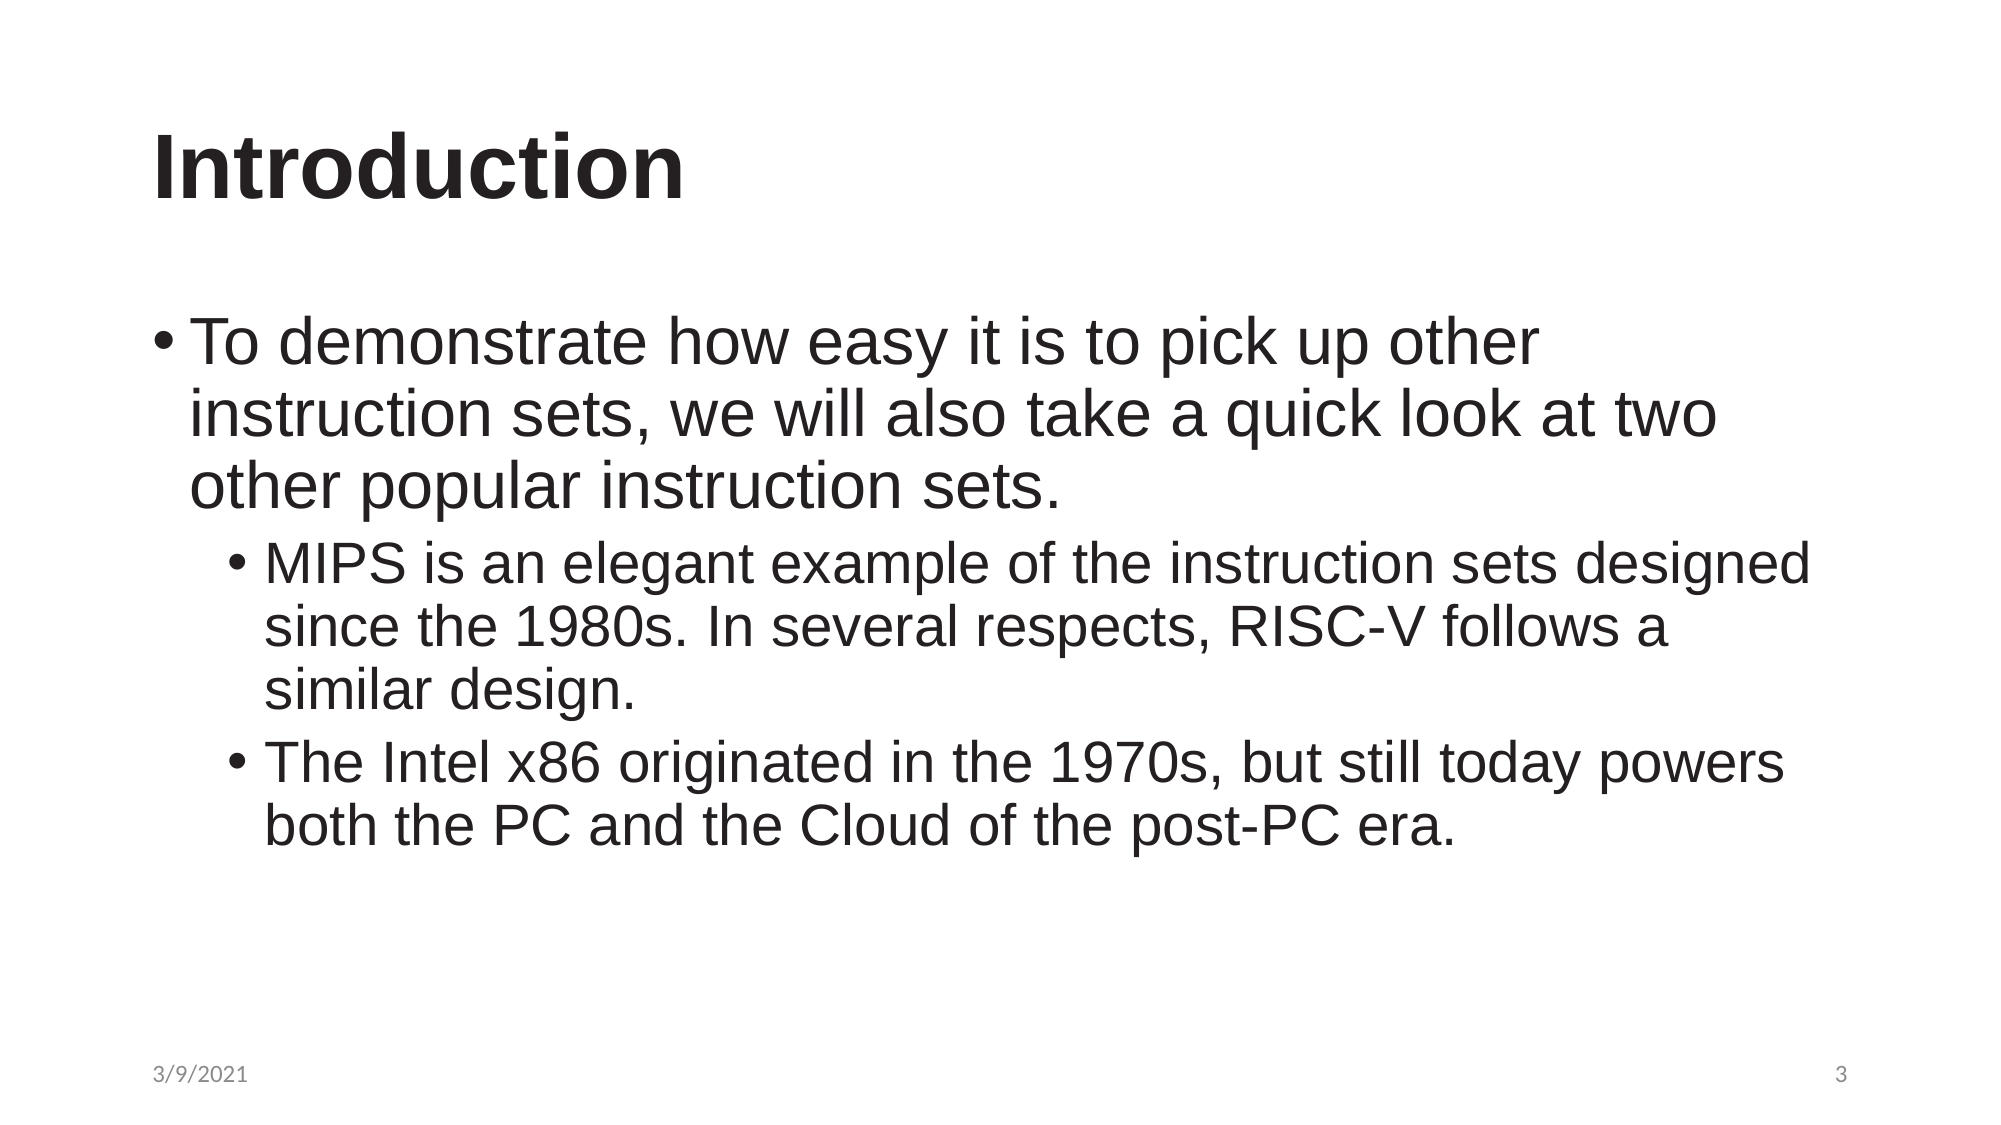

# Introduction
To demonstrate how easy it is to pick up other instruction sets, we will also take a quick look at two other popular instruction sets.
MIPS is an elegant example of the instruction sets designed since the 1980s. In several respects, RISC-V follows a similar design.
The Intel x86 originated in the 1970s, but still today powers both the PC and the Cloud of the post-PC era.
3/9/2021
3